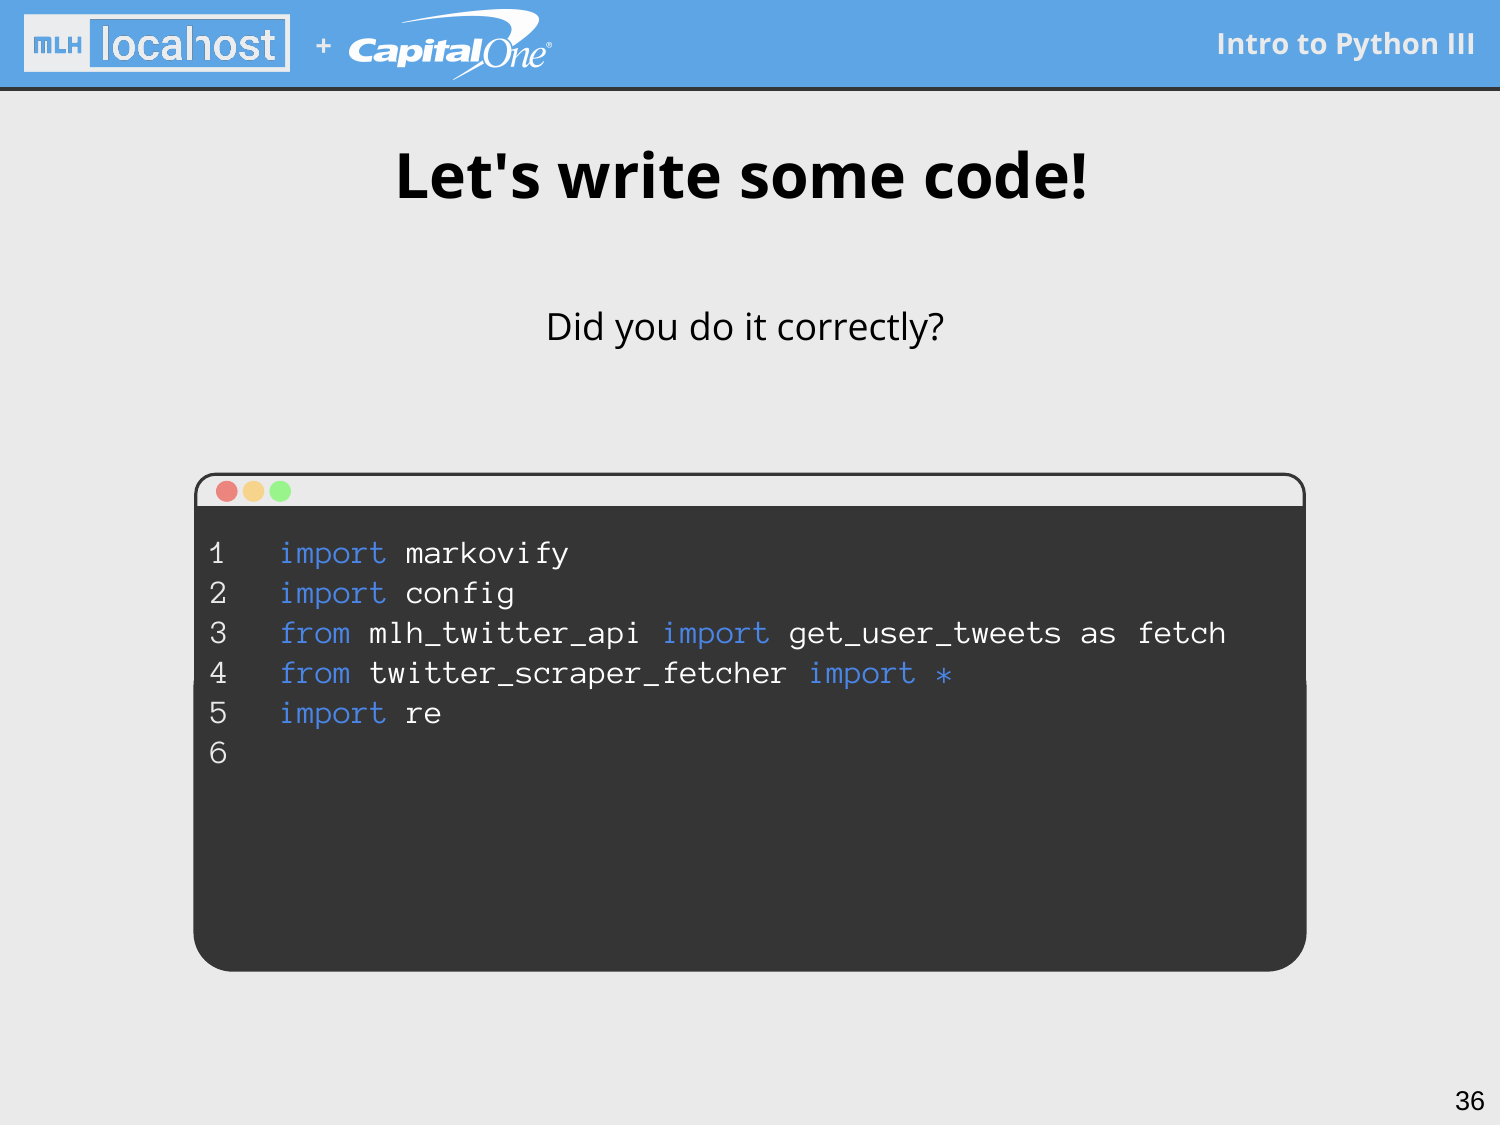

# Let's write some code!
Did you do it correctly?

1
2
3
4
5
6
import markovify
import config
from mlh_twitter_api import get_user_tweets as fetch
from twitter_scraper_fetcher import *
import re